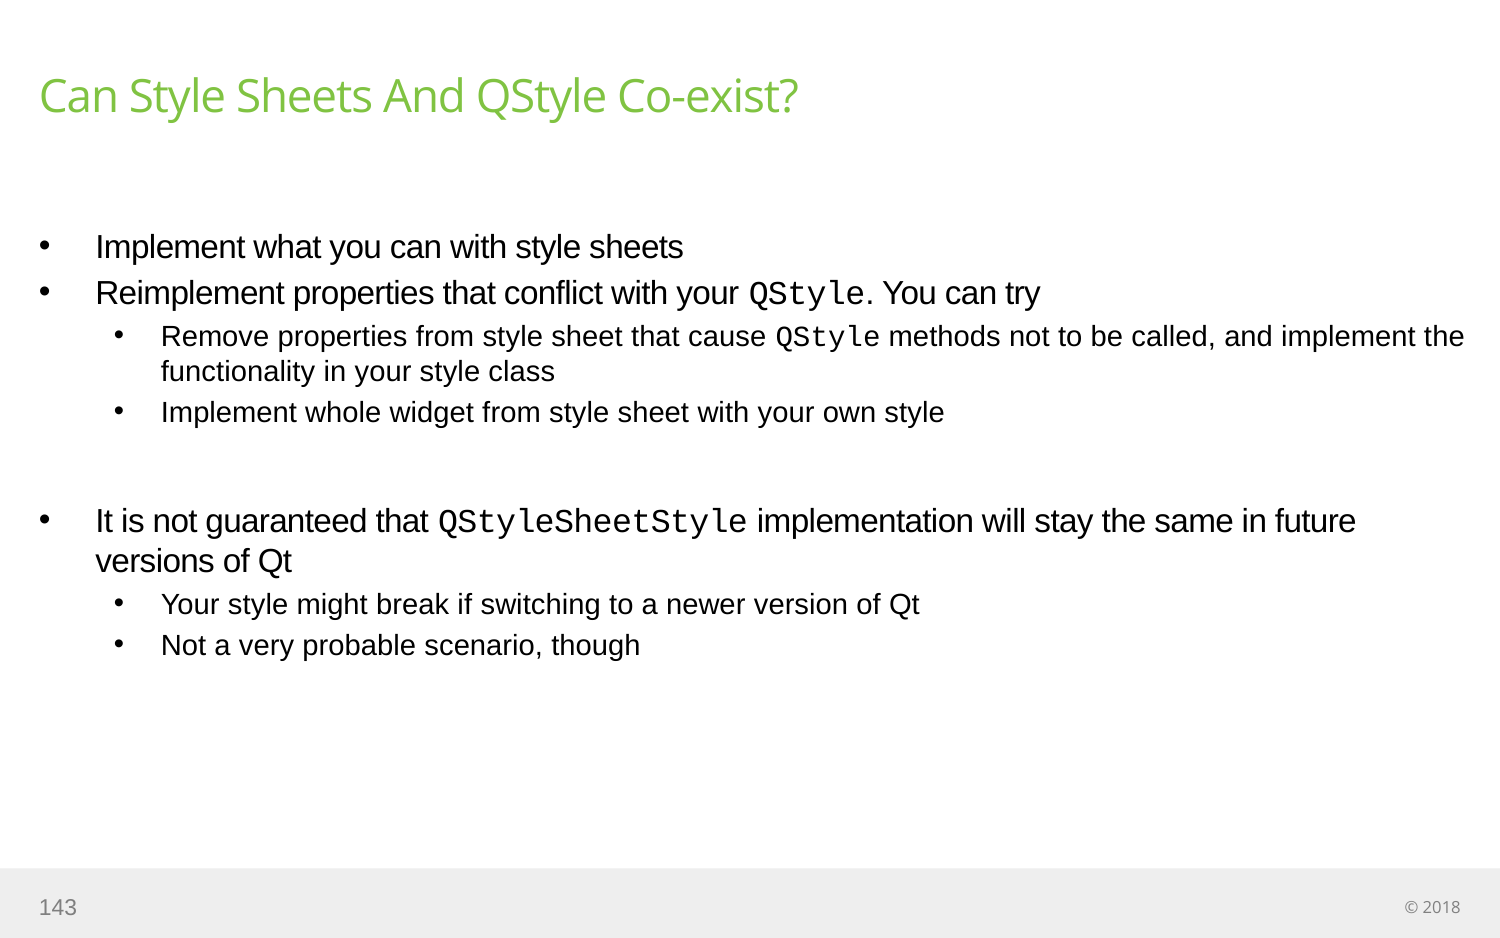

# Can Style Sheets And QStyle Co-exist?
Implement what you can with style sheets
Reimplement properties that conflict with your QStyle. You can try
Remove properties from style sheet that cause QStyle methods not to be called, and implement the functionality in your style class
Implement whole widget from style sheet with your own style

It is not guaranteed that QStyleSheetStyle implementation will stay the same in future versions of Qt
Your style might break if switching to a newer version of Qt
Not a very probable scenario, though

143
© 2018